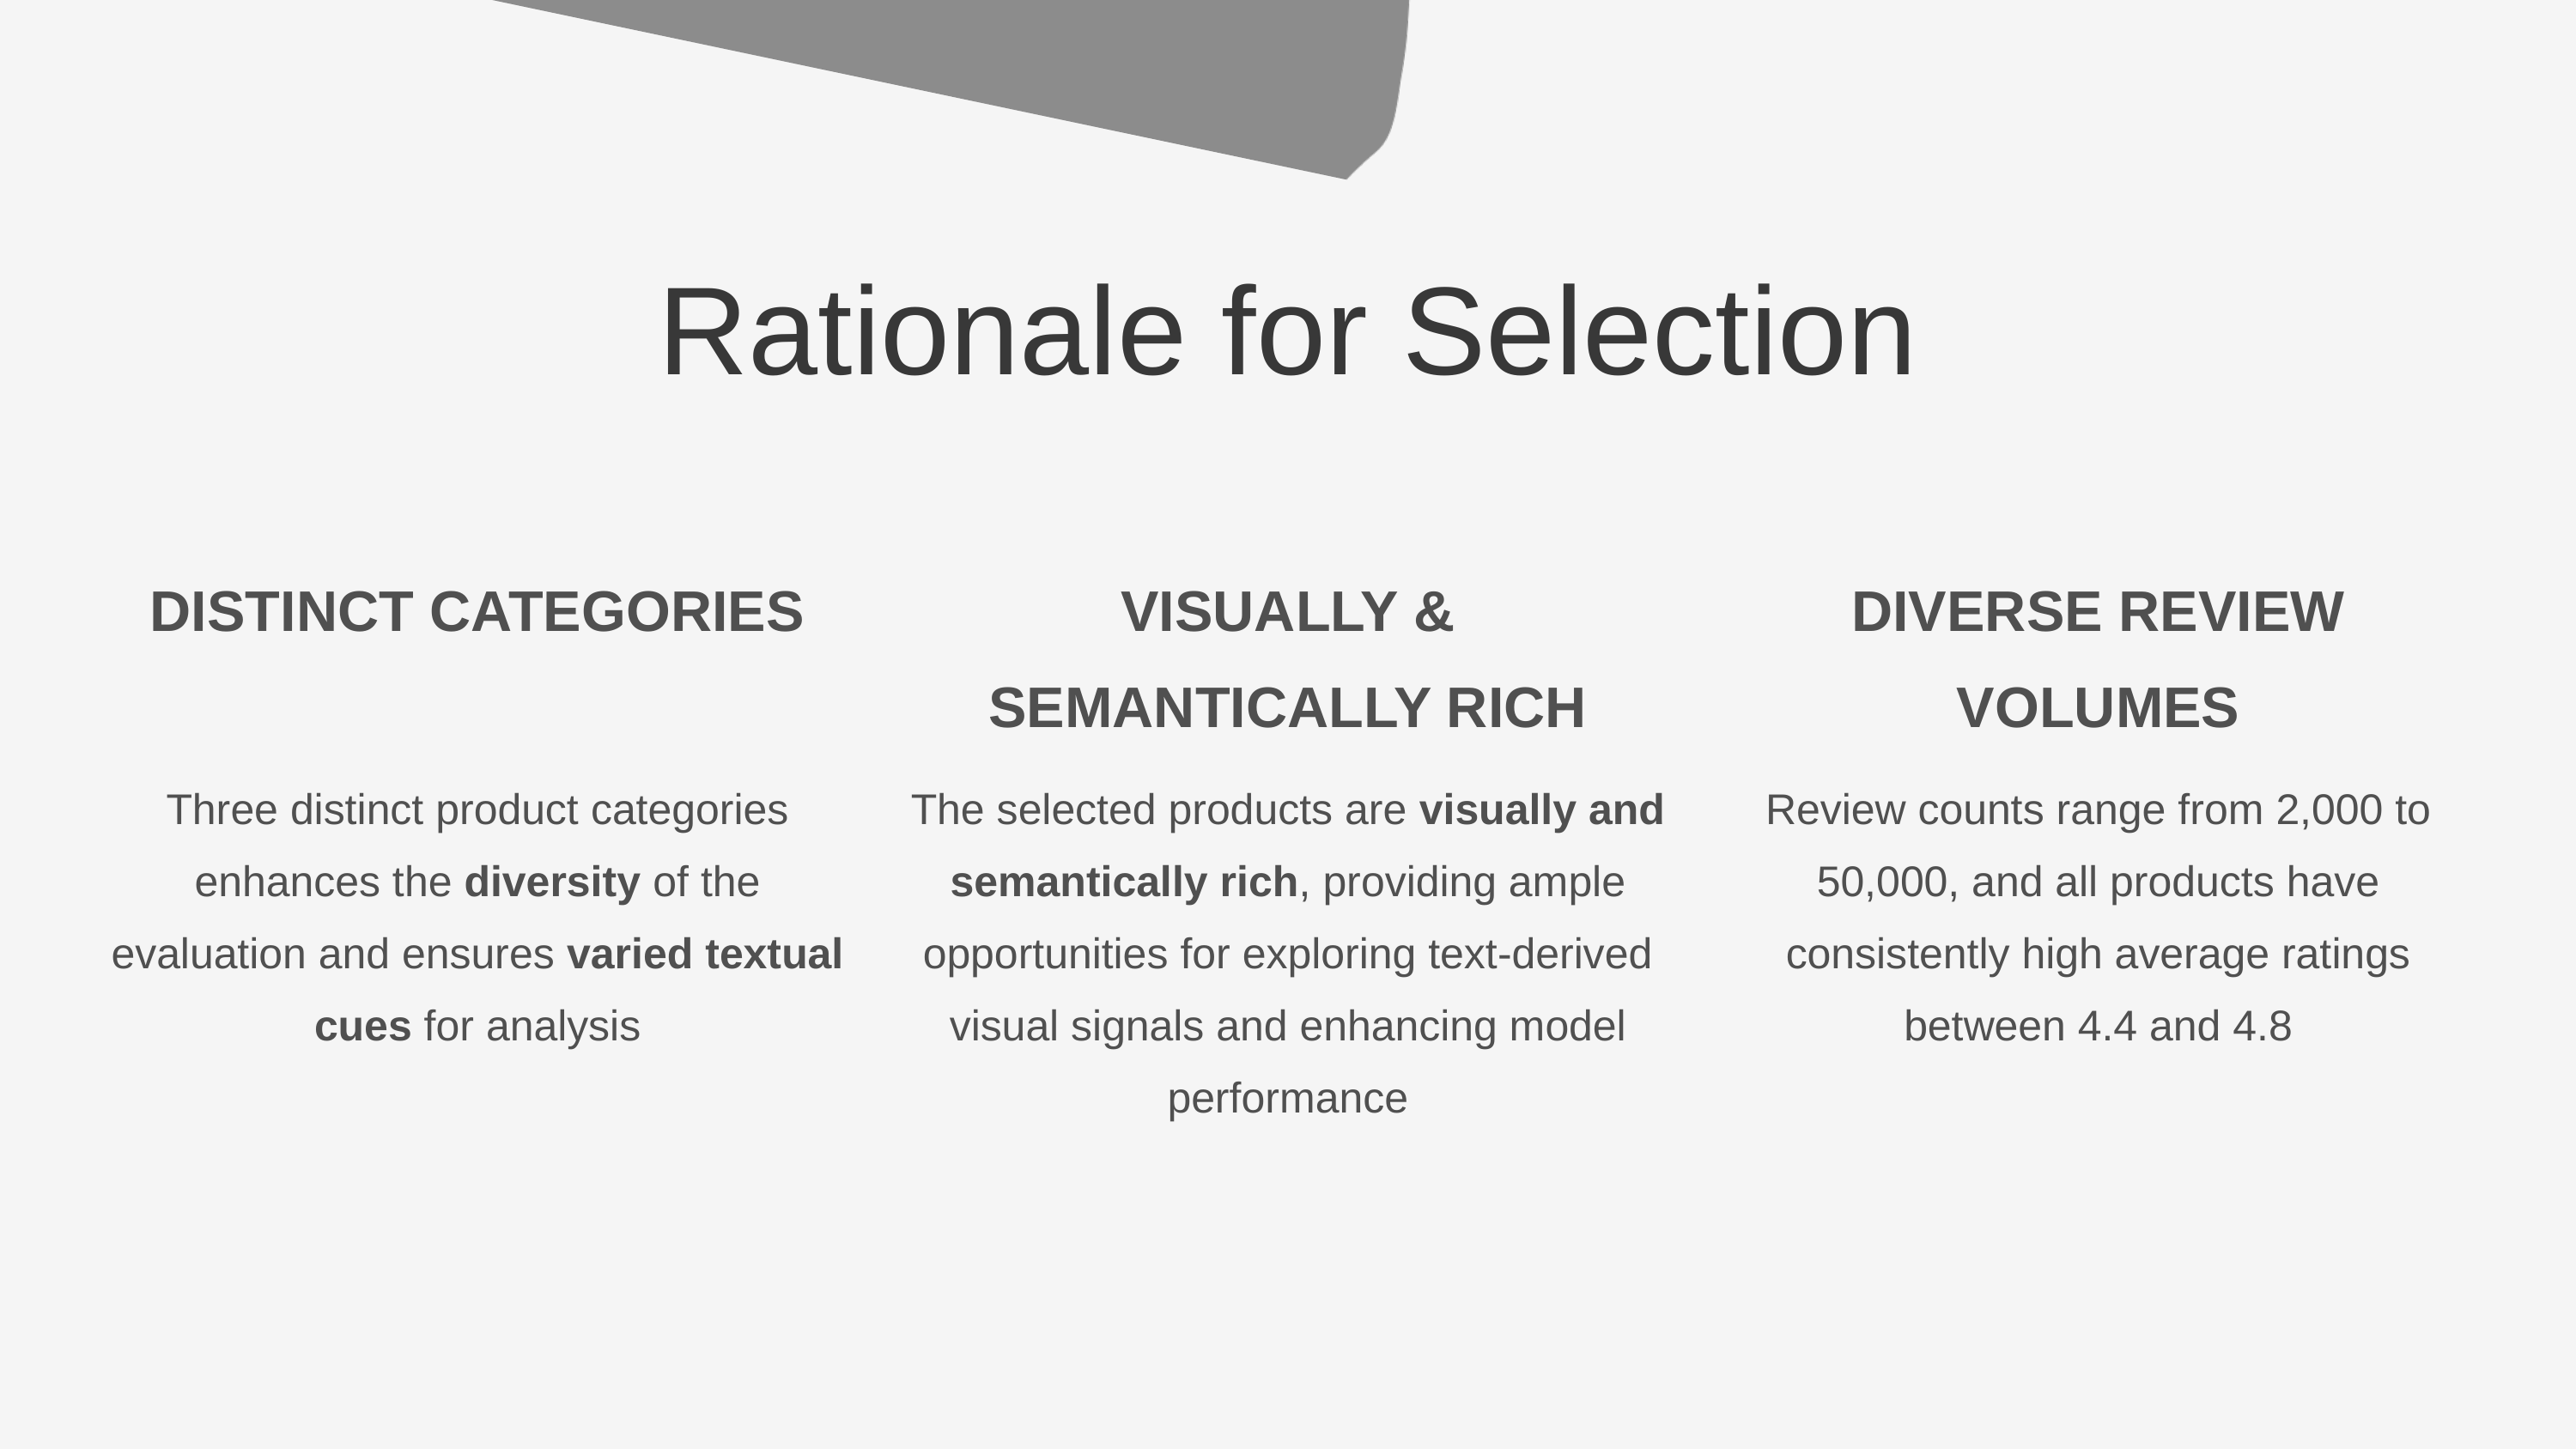

Rationale for Selection
DISTINCT CATEGORIES
VISUALLY &
SEMANTICALLY RICH
DIVERSE REVIEW VOLUMES
Three distinct product categories enhances the diversity of the evaluation and ensures varied textual cues for analysis
The selected products are visually and semantically rich, providing ample opportunities for exploring text-derived visual signals and enhancing model performance
Review counts range from 2,000 to 50,000, and all products have consistently high average ratings between 4.4 and 4.8